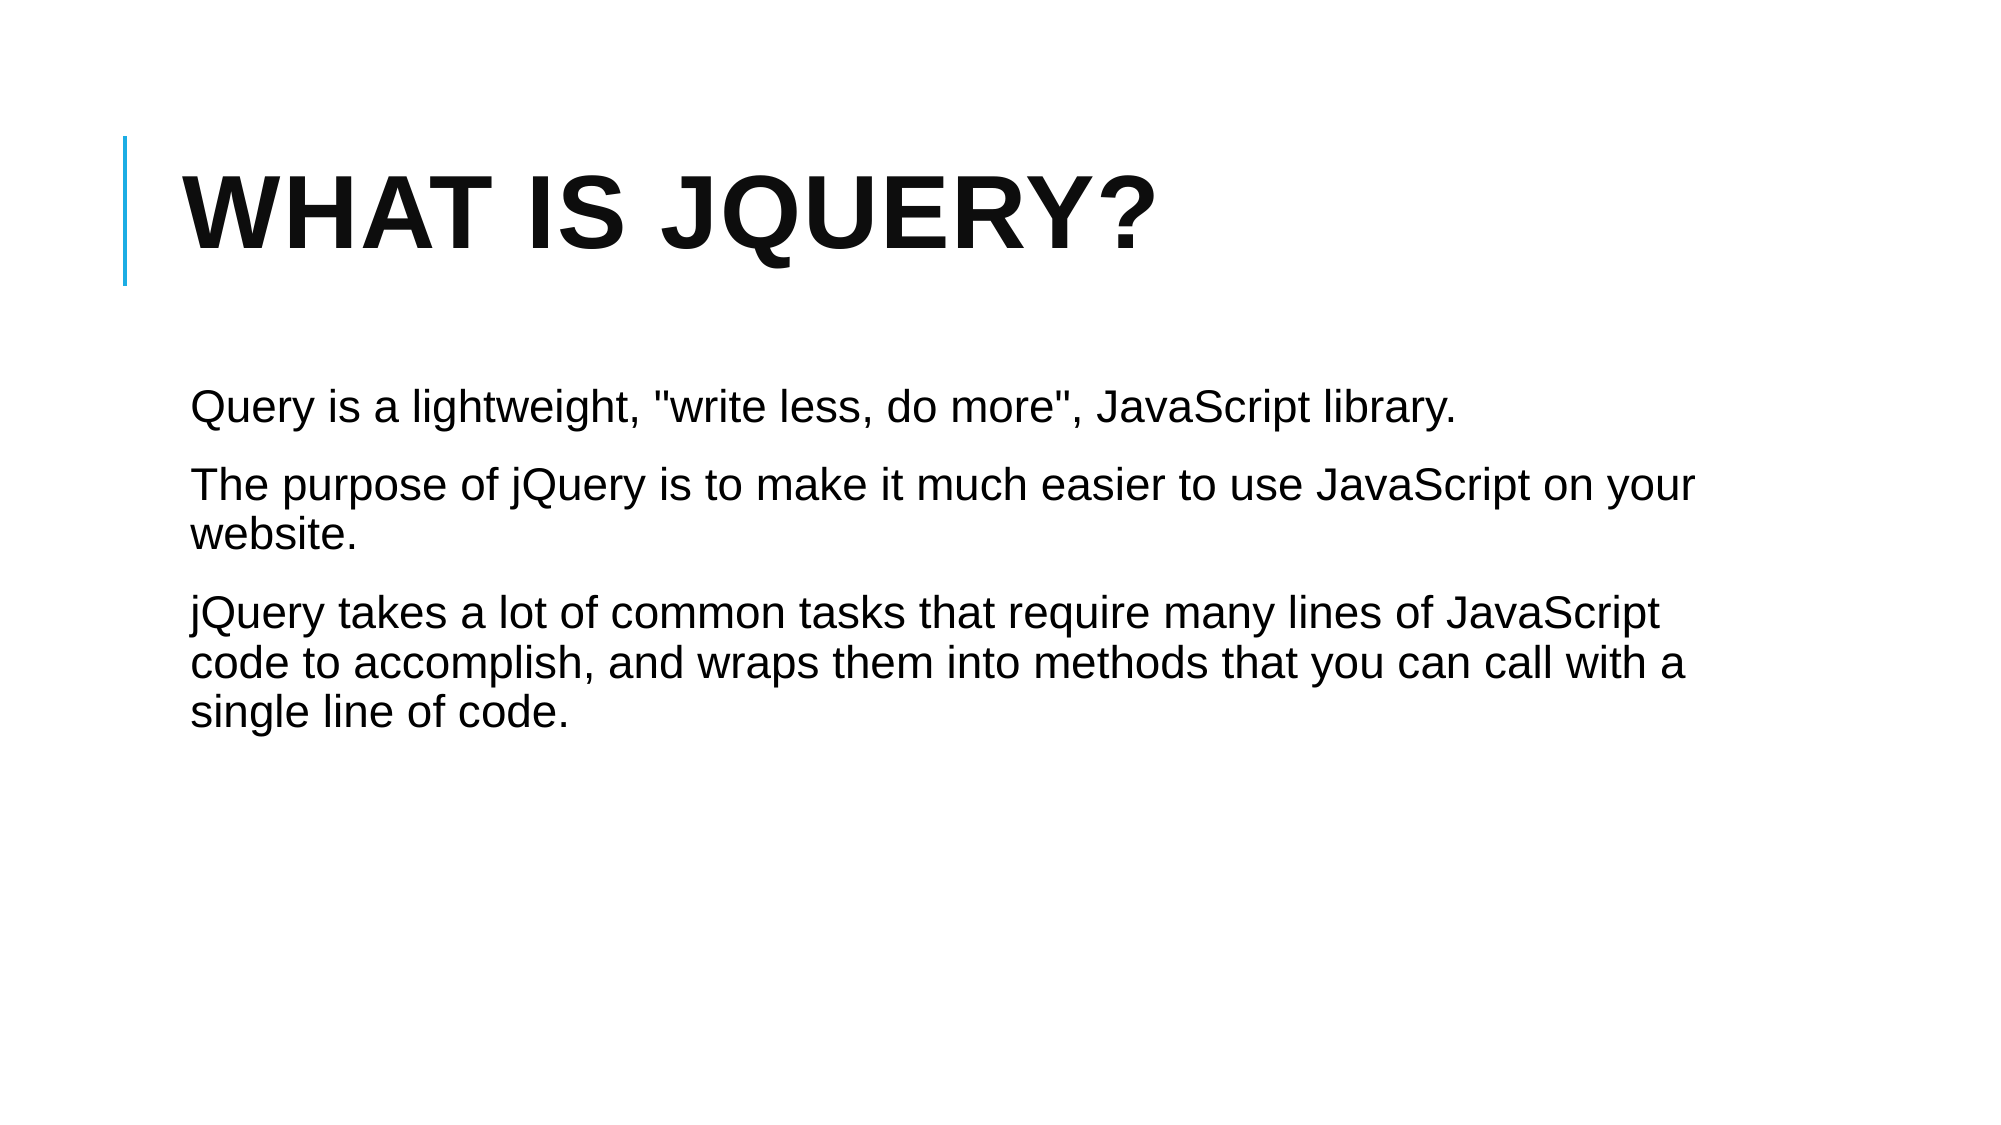

# What is jQuery?
Query is a lightweight, "write less, do more", JavaScript library.
The purpose of jQuery is to make it much easier to use JavaScript on your website.
jQuery takes a lot of common tasks that require many lines of JavaScript code to accomplish, and wraps them into methods that you can call with a single line of code.